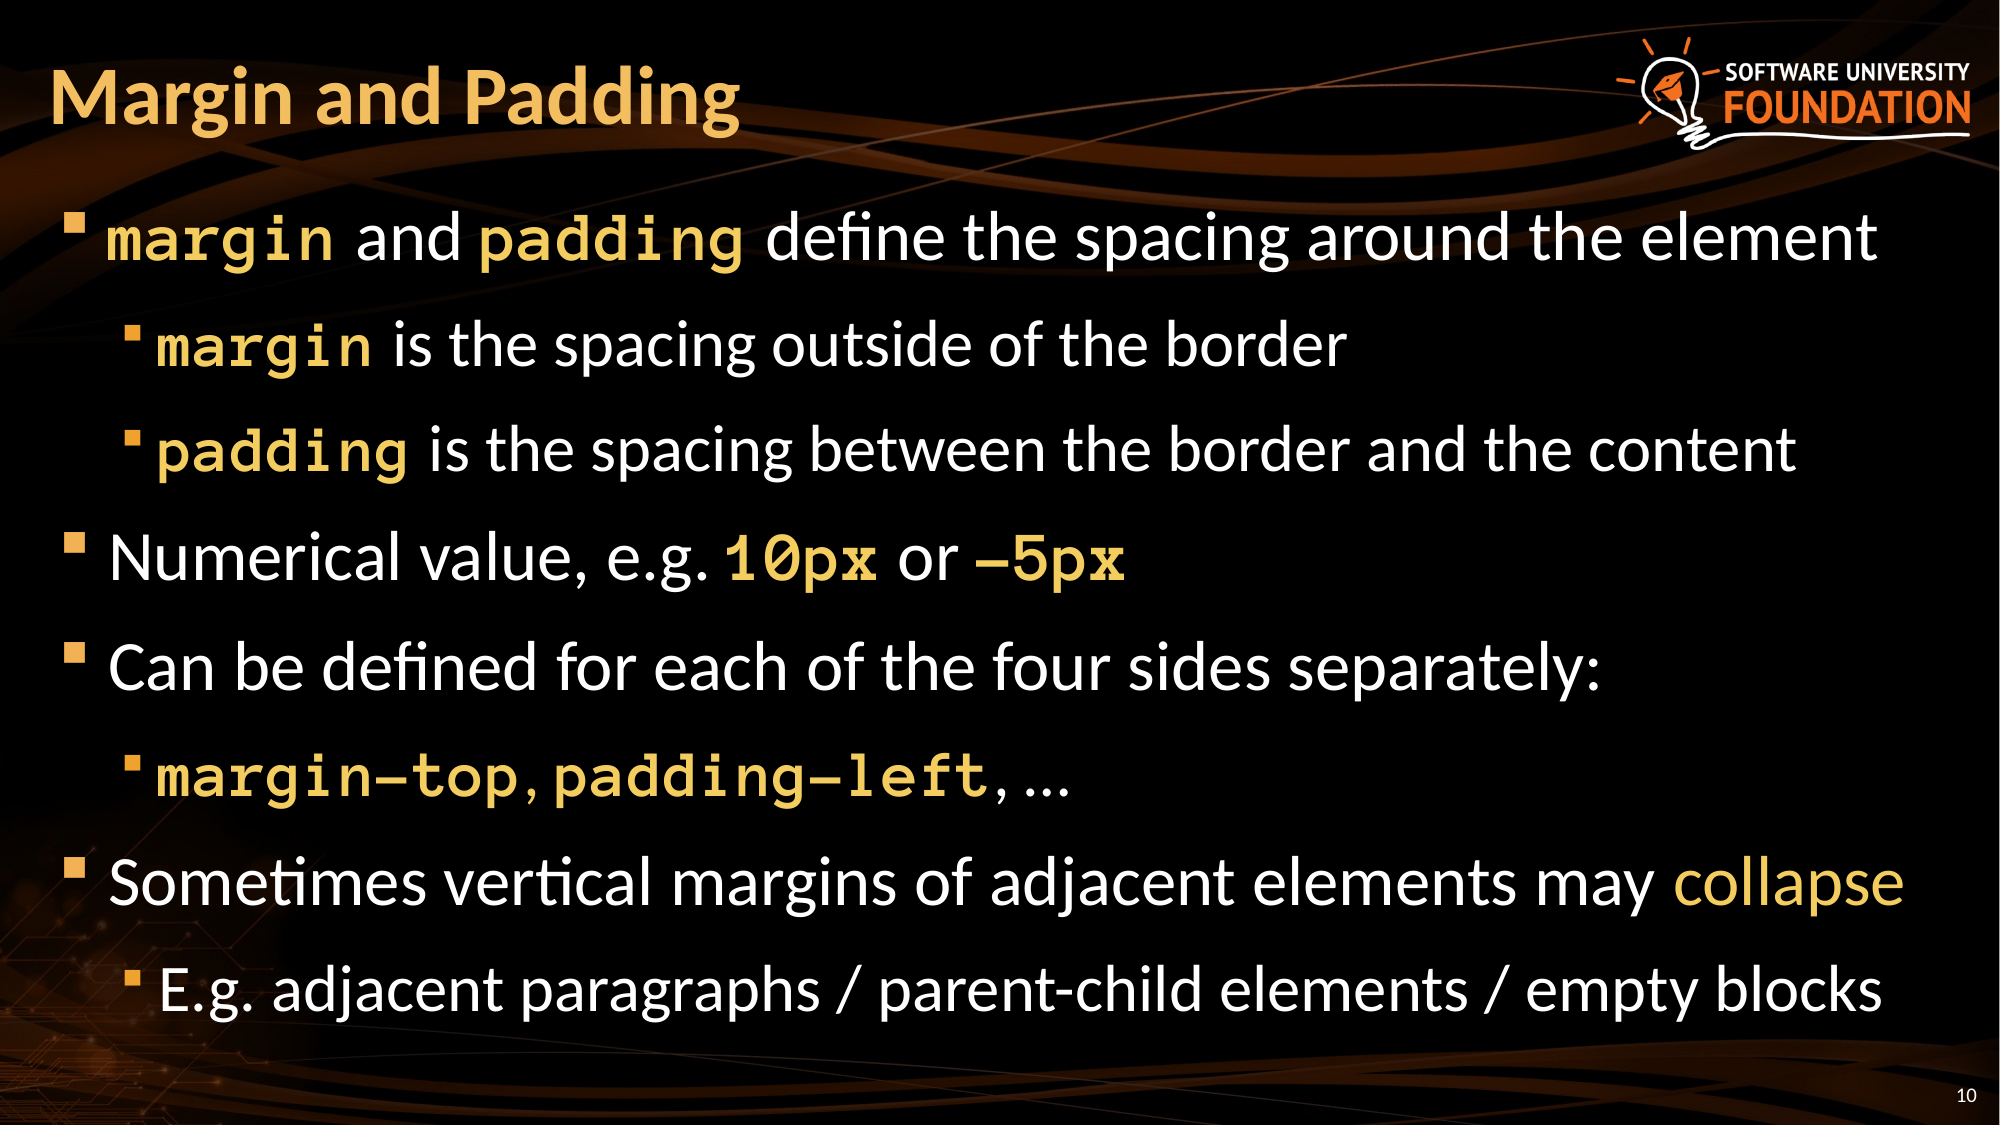

# Margin and Padding
margin and padding define the spacing around the element
margin is the spacing outside of the border
padding is the spacing between the border and the content
Numerical value, e.g. 10px or -5px
Can be defined for each of the four sides separately:
margin-top, padding-left, …
Sometimes vertical margins of adjacent elements may collapse
E.g. adjacent paragraphs / parent-child elements / empty blocks
10